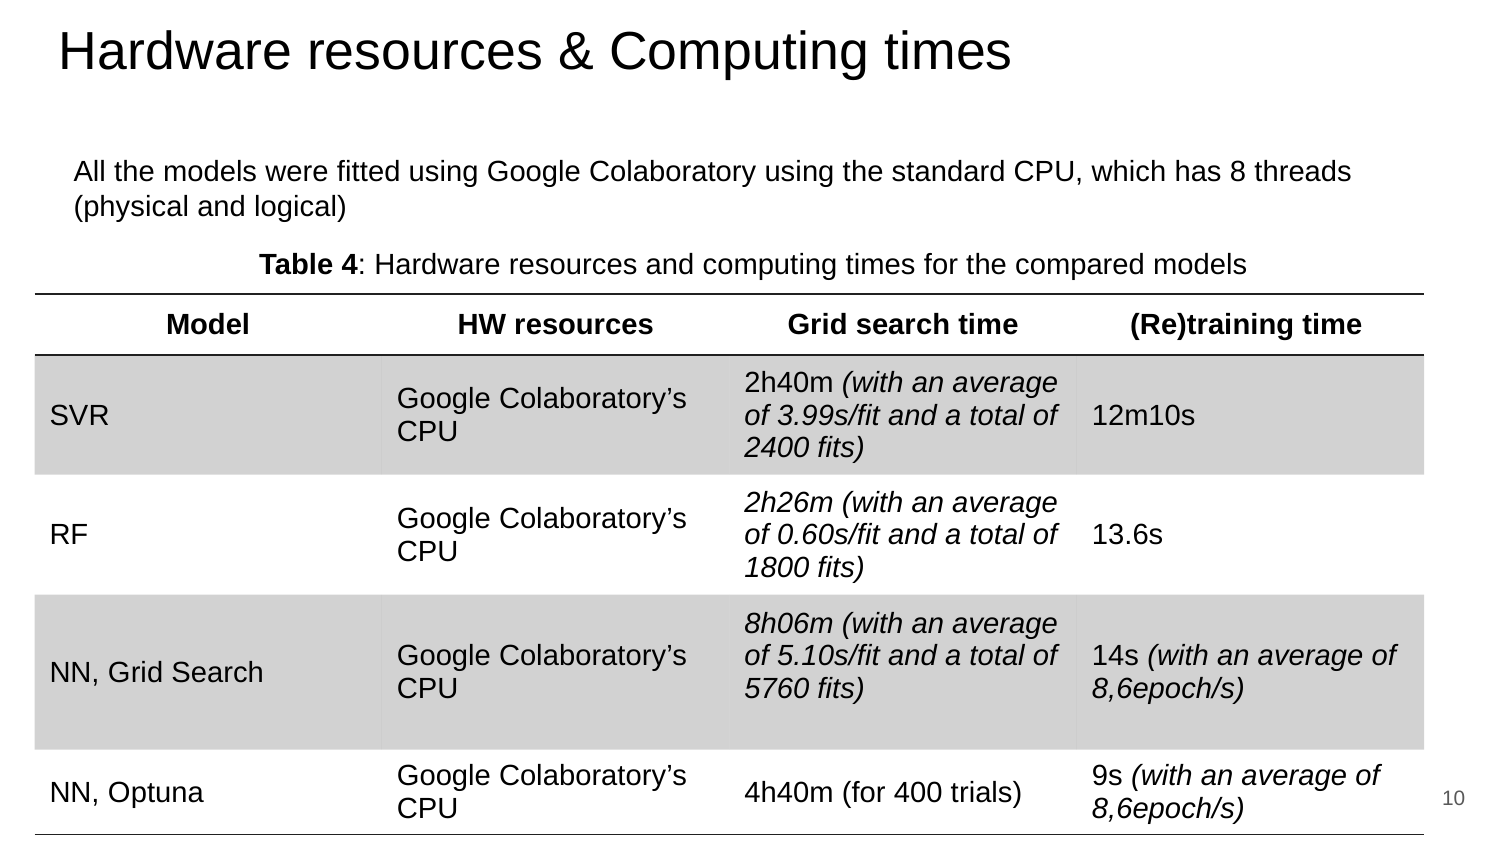

# Hardware resources & Computing times
All the models were fitted using Google Colaboratory using the standard CPU, which has 8 threads (physical and logical)
Table 4: Hardware resources and computing times for the compared models
| Model | HW resources | Grid search time | (Re)training time |
| --- | --- | --- | --- |
| SVR | Google Colaboratory’s CPU | 2h40m (with an average of 3.99s/fit and a total of 2400 fits) | 12m10s |
| RF | Google Colaboratory’s CPU | 2h26m (with an average of 0.60s/fit and a total of 1800 fits) | 13.6s |
| NN, Grid Search | Google Colaboratory’s CPU | 8h06m (with an average of 5.10s/fit and a total of 5760 fits) | 14s (with an average of 8,6epoch/s) |
| NN, Optuna | Google Colaboratory’s CPU | 4h40m (for 400 trials) | 9s (with an average of 8,6epoch/s) |
10